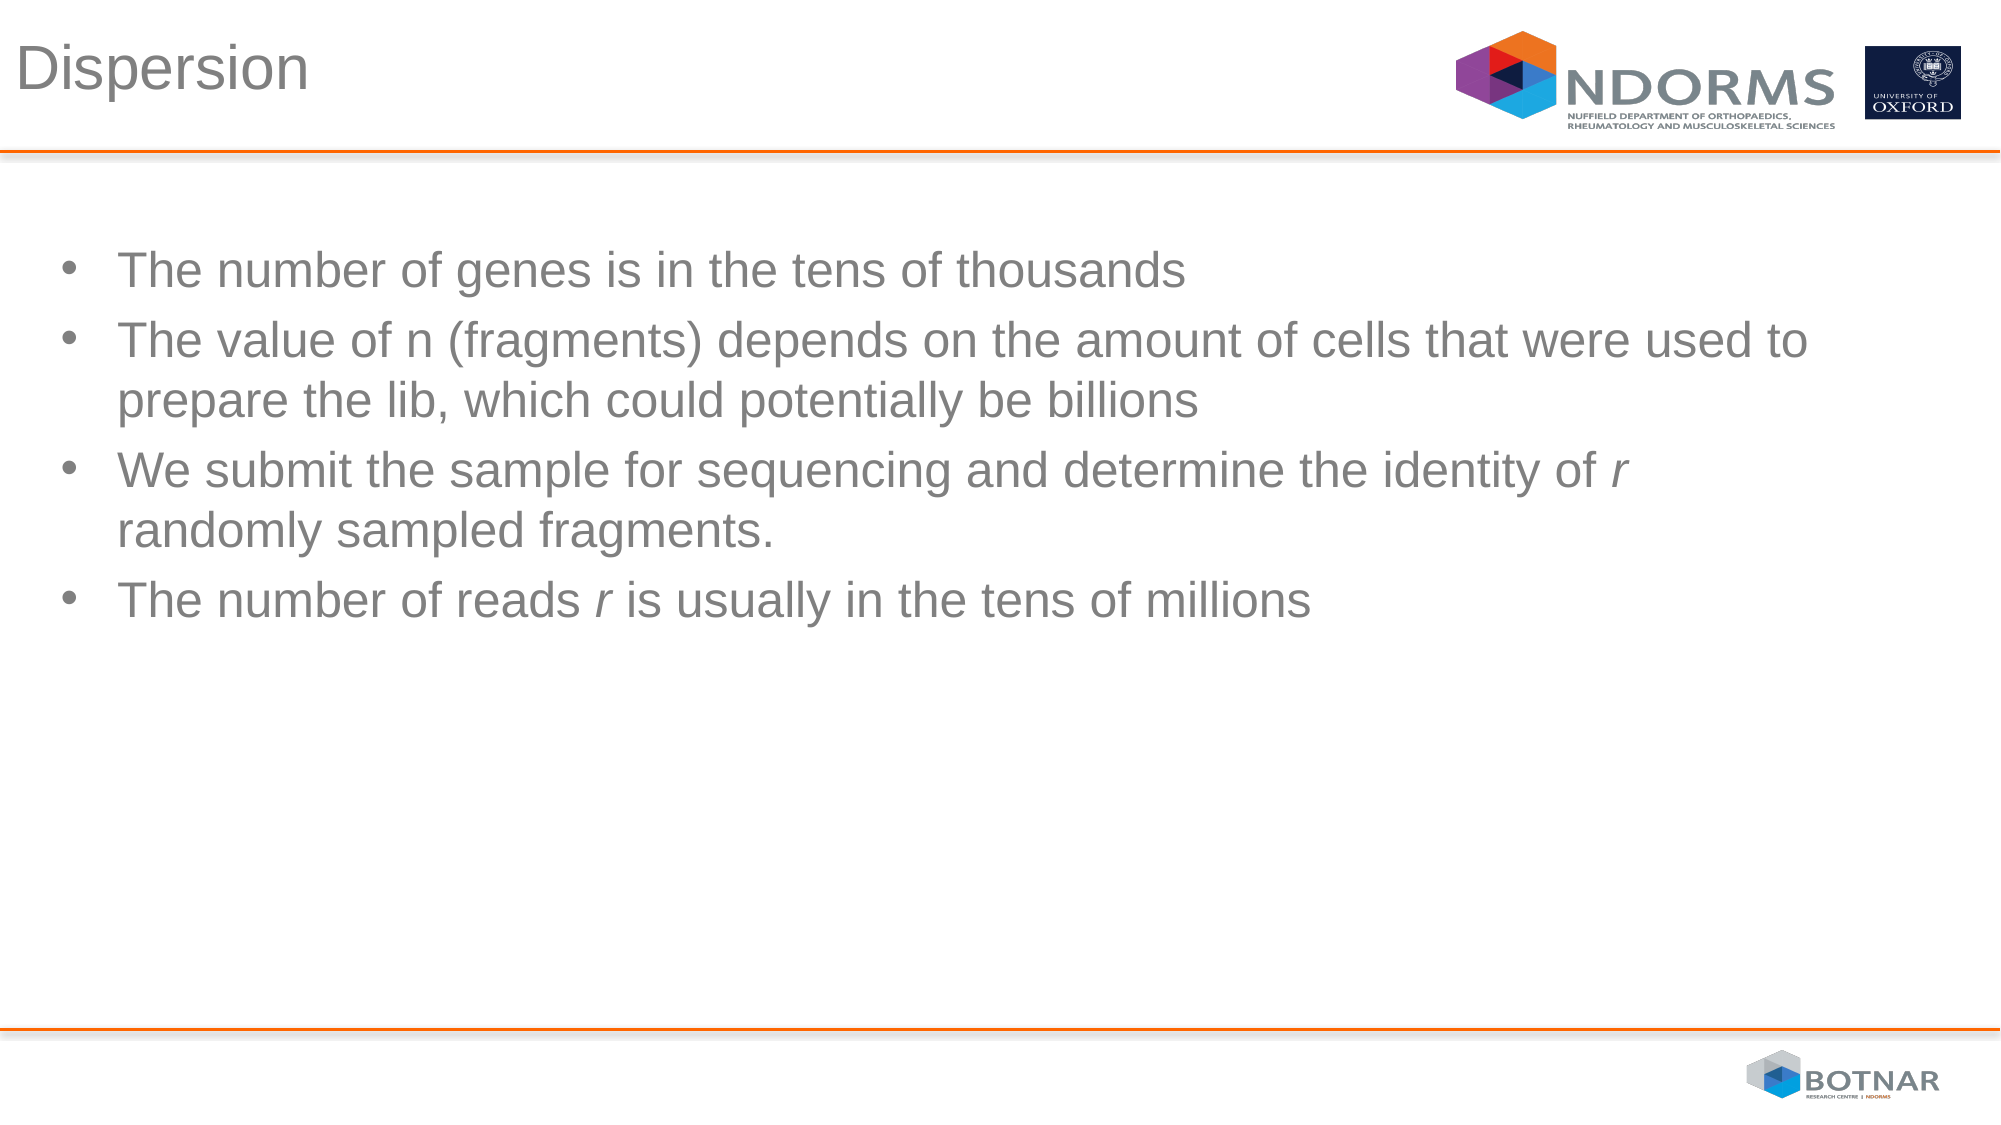

# Dispersion
The number of genes is in the tens of thousands
The value of n (fragments) depends on the amount of cells that were used to prepare the lib, which could potentially be billions
We submit the sample for sequencing and determine the identity of r randomly sampled fragments.
The number of reads r is usually in the tens of millions